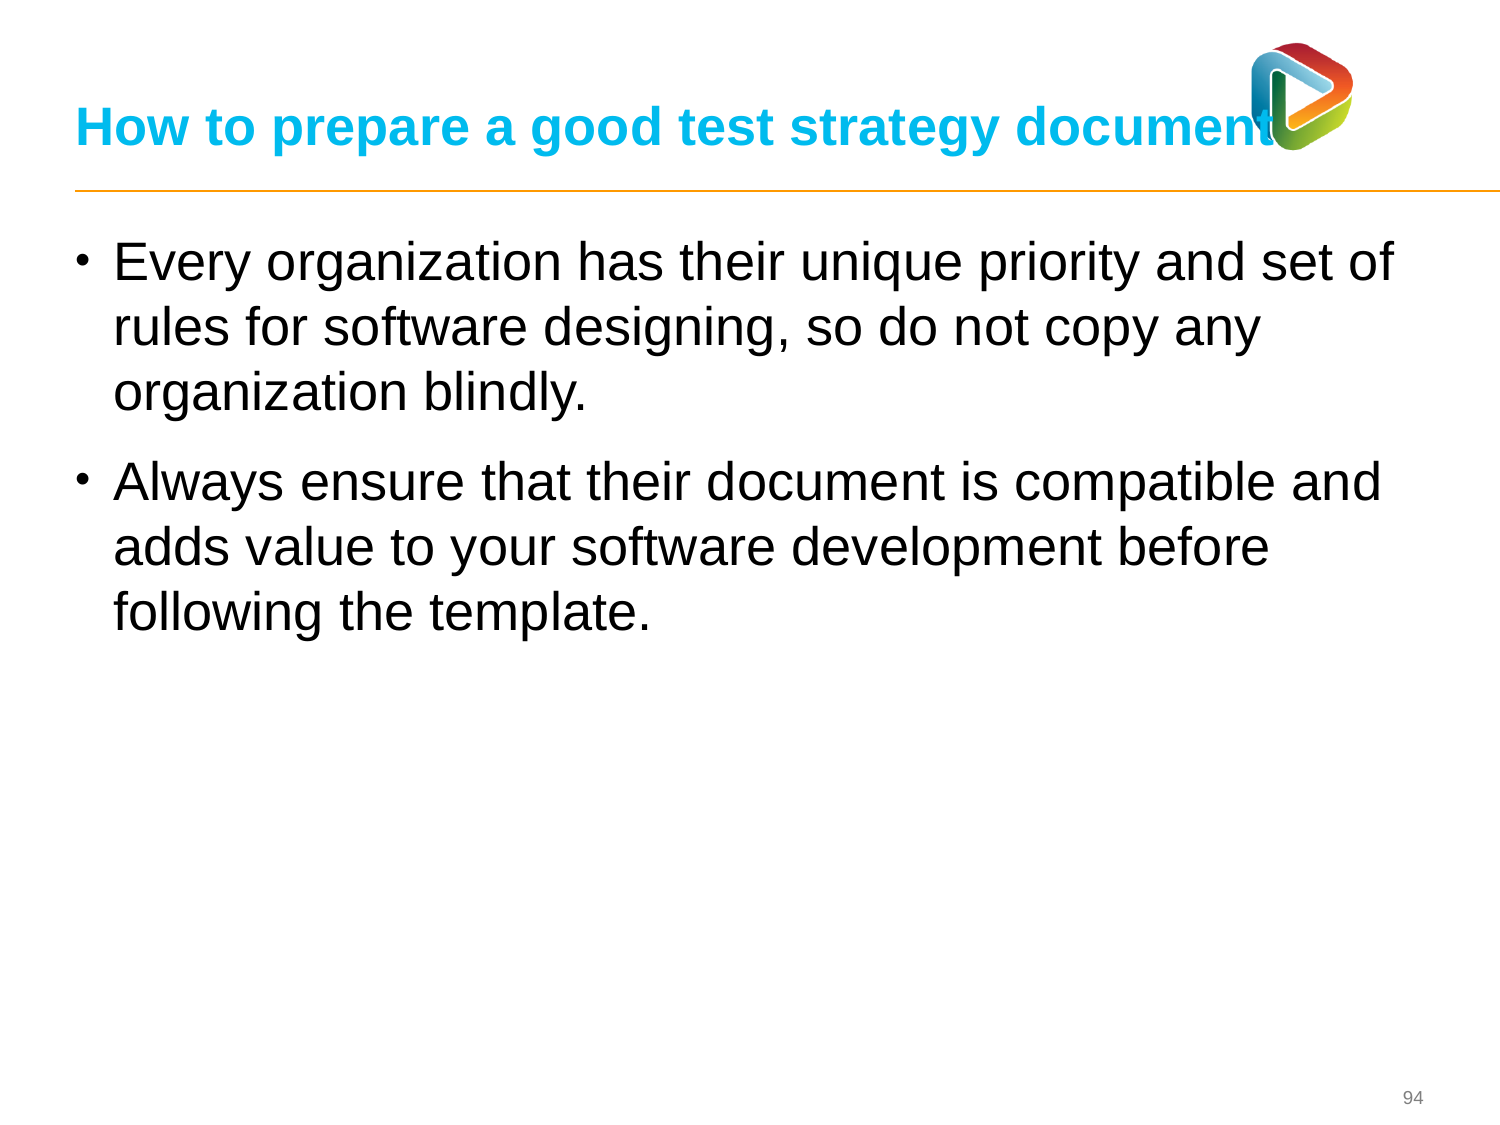

# How to prepare a good test strategy document
Every organization has their unique priority and set of rules for software designing, so do not copy any organization blindly.
Always ensure that their document is compatible and adds value to your software development before following the template.